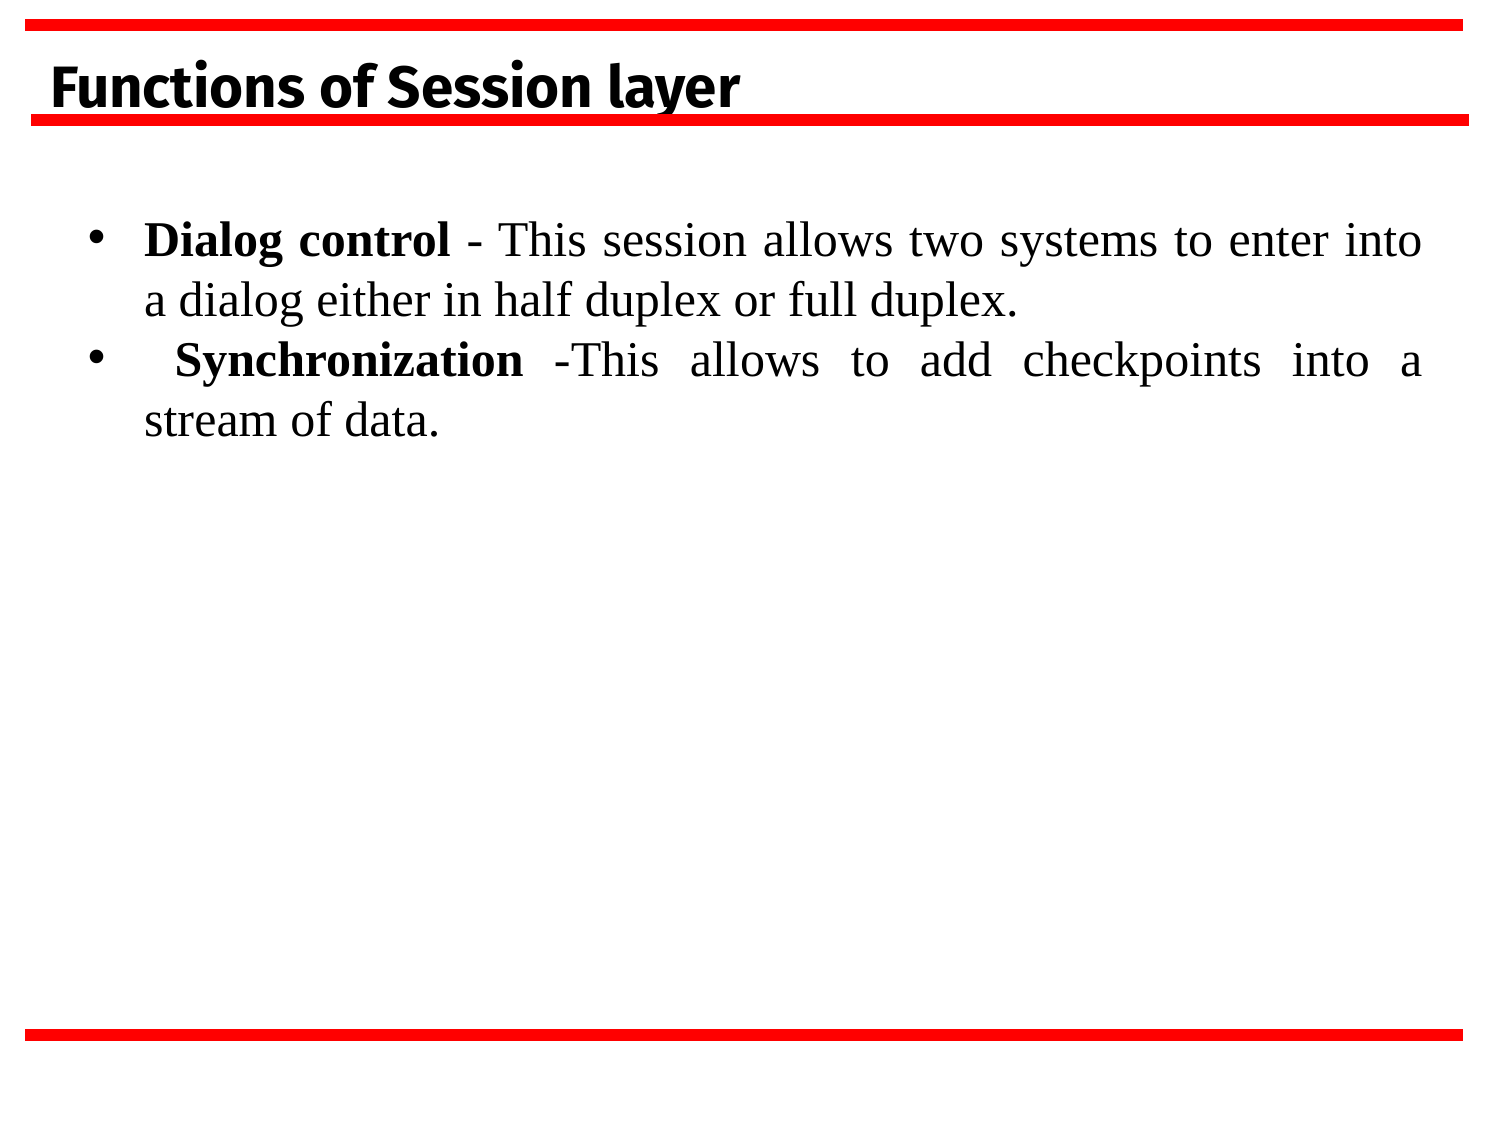

# Functions of Session layer
Dialog control - This session allows two systems to enter into a dialog either in half duplex or full duplex.
 Synchronization -This allows to add checkpoints into a stream of data.